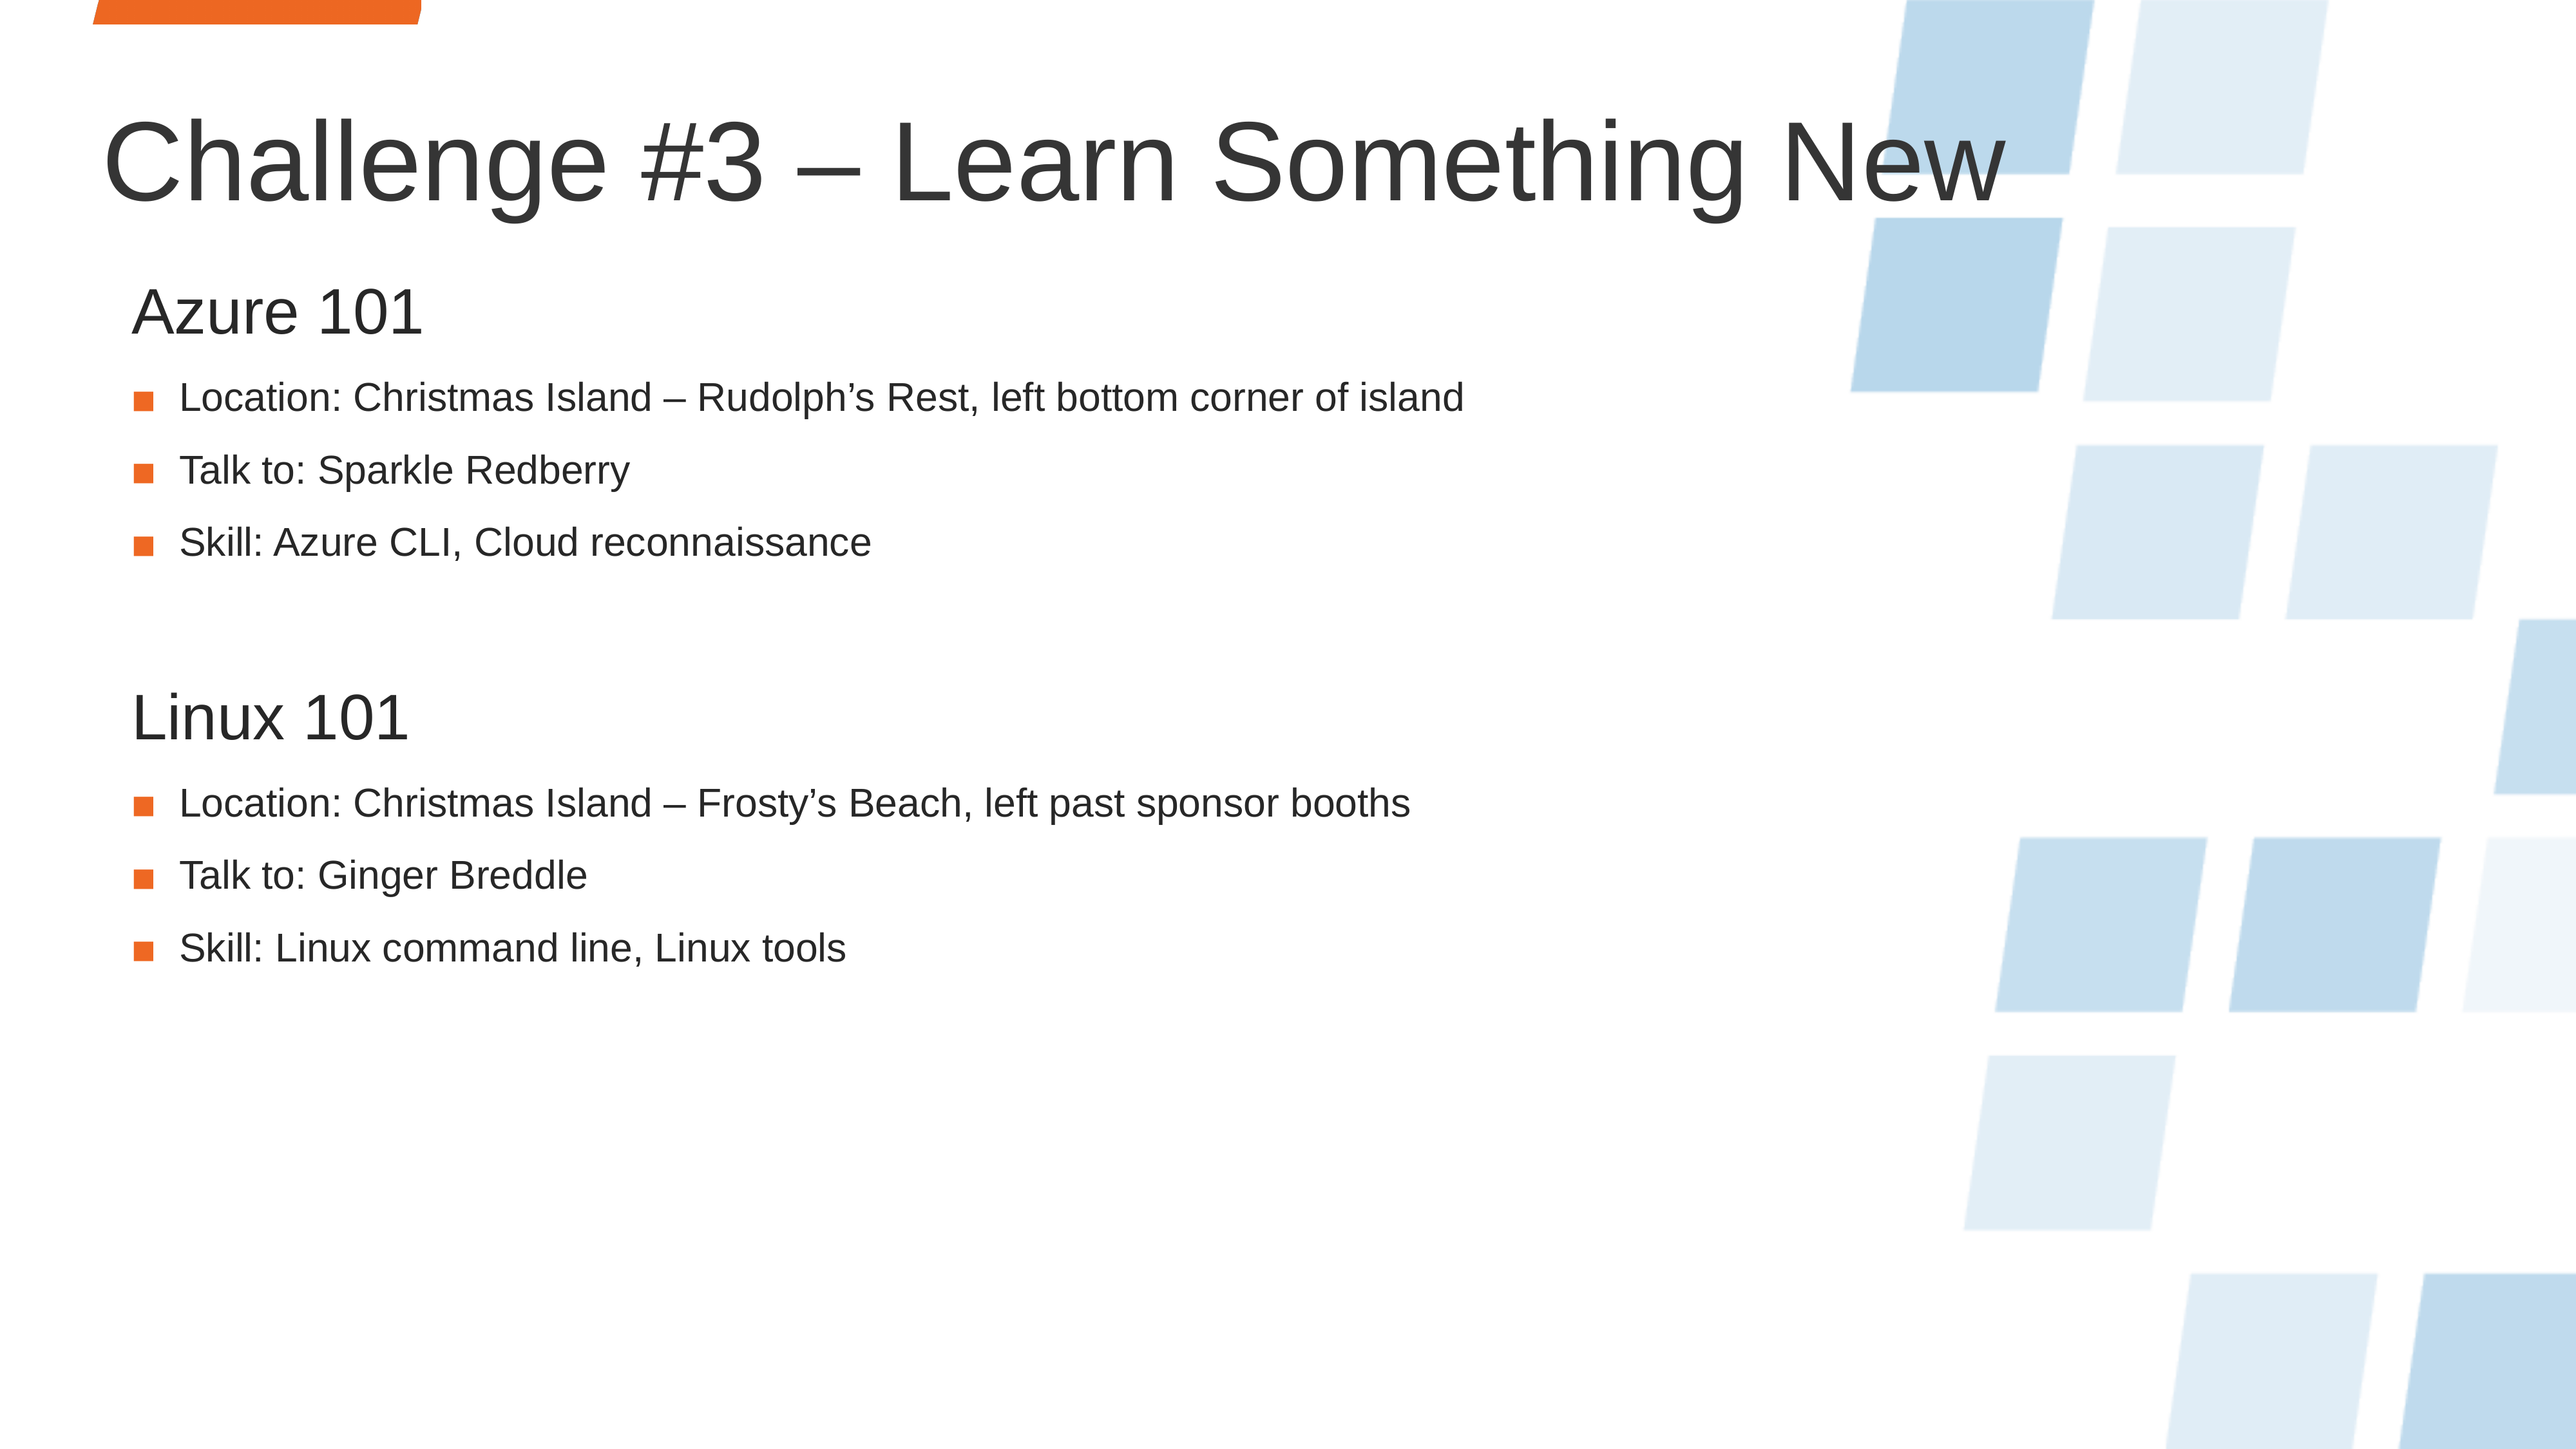

# Challenge #3 – Learn Something New
Azure 101
Location: Christmas Island – Rudolph’s Rest, left bottom corner of island
Talk to: Sparkle Redberry
Skill: Azure CLI, Cloud reconnaissance

Linux 101
Location: Christmas Island – Frosty’s Beach, left past sponsor booths
Talk to: Ginger Breddle
Skill: Linux command line, Linux tools